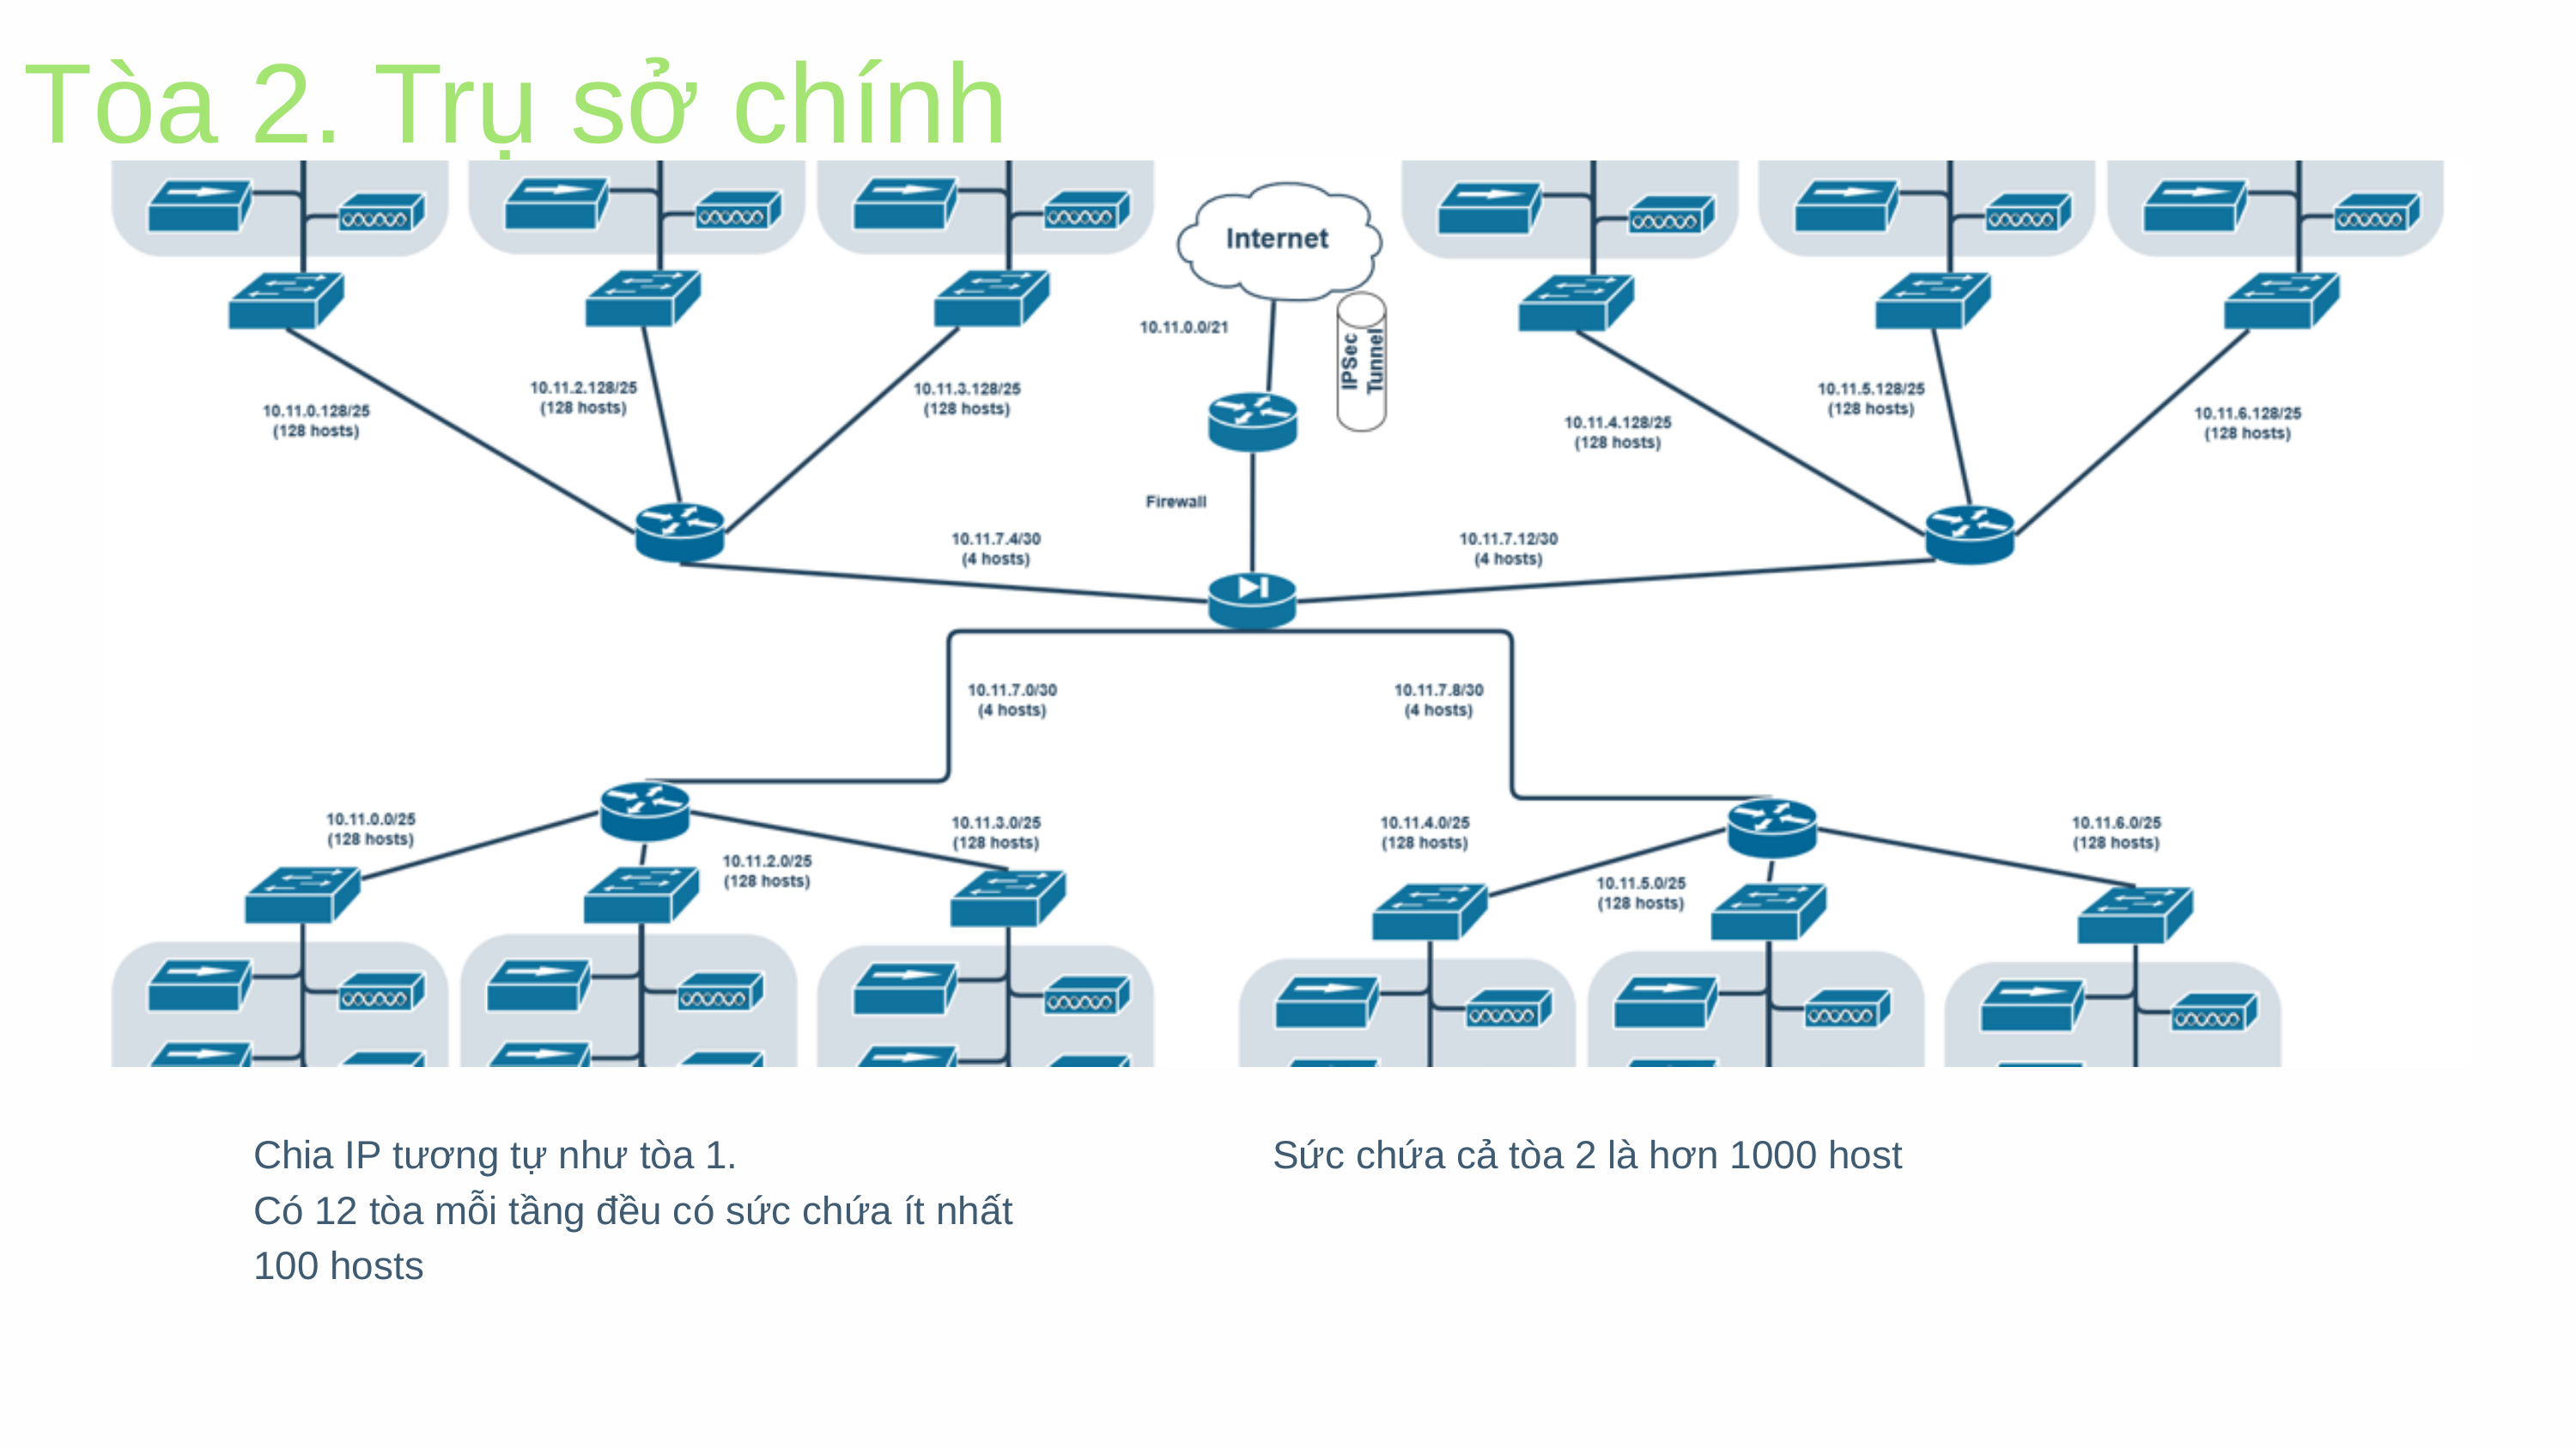

Tòa 2. Trụ sở chính

Chia IP tương tự như tòa 1.
Có 12 tòa mỗi tầng đều có sức chứa ít nhất 100 hosts

Sức chứa cả tòa 2 là hơn 1000 host